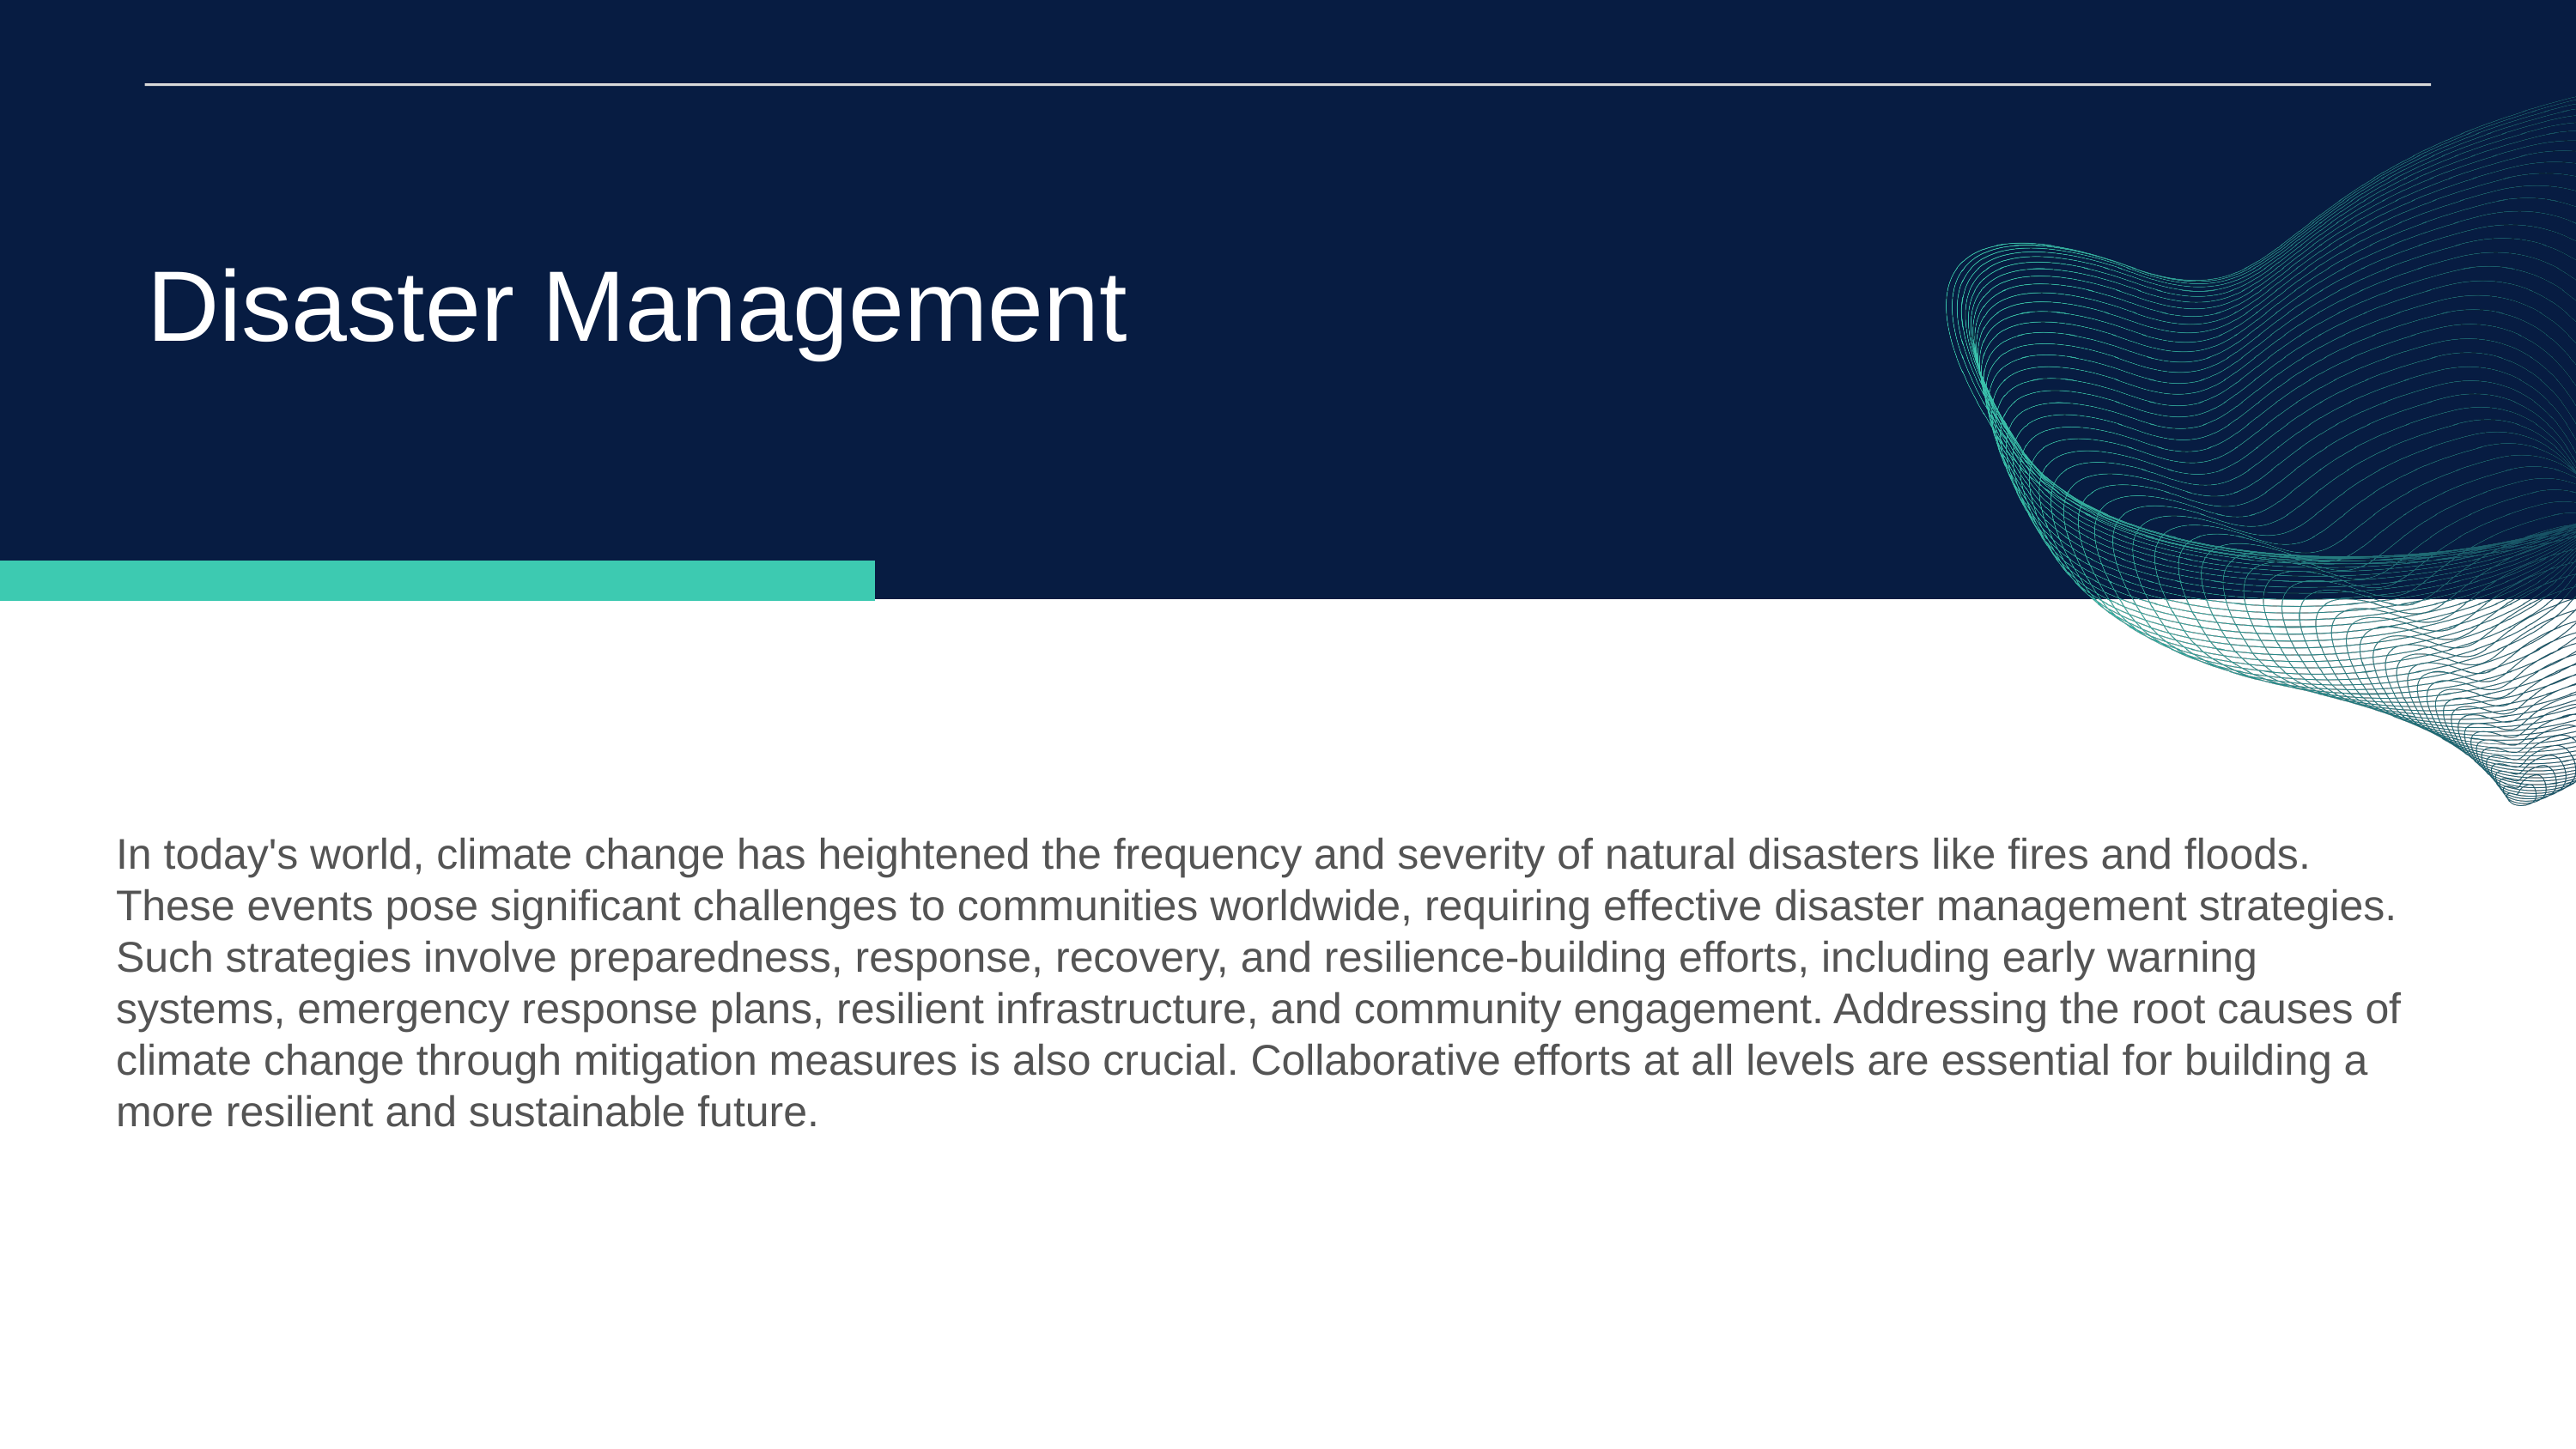

Disaster Management

In today's world, climate change has heightened the frequency and severity of natural disasters like fires and floods. These events pose significant challenges to communities worldwide, requiring effective disaster management strategies. Such strategies involve preparedness, response, recovery, and resilience-building efforts, including early warning systems, emergency response plans, resilient infrastructure, and community engagement. Addressing the root causes of climate change through mitigation measures is also crucial. Collaborative efforts at all levels are essential for building a more resilient and sustainable future.